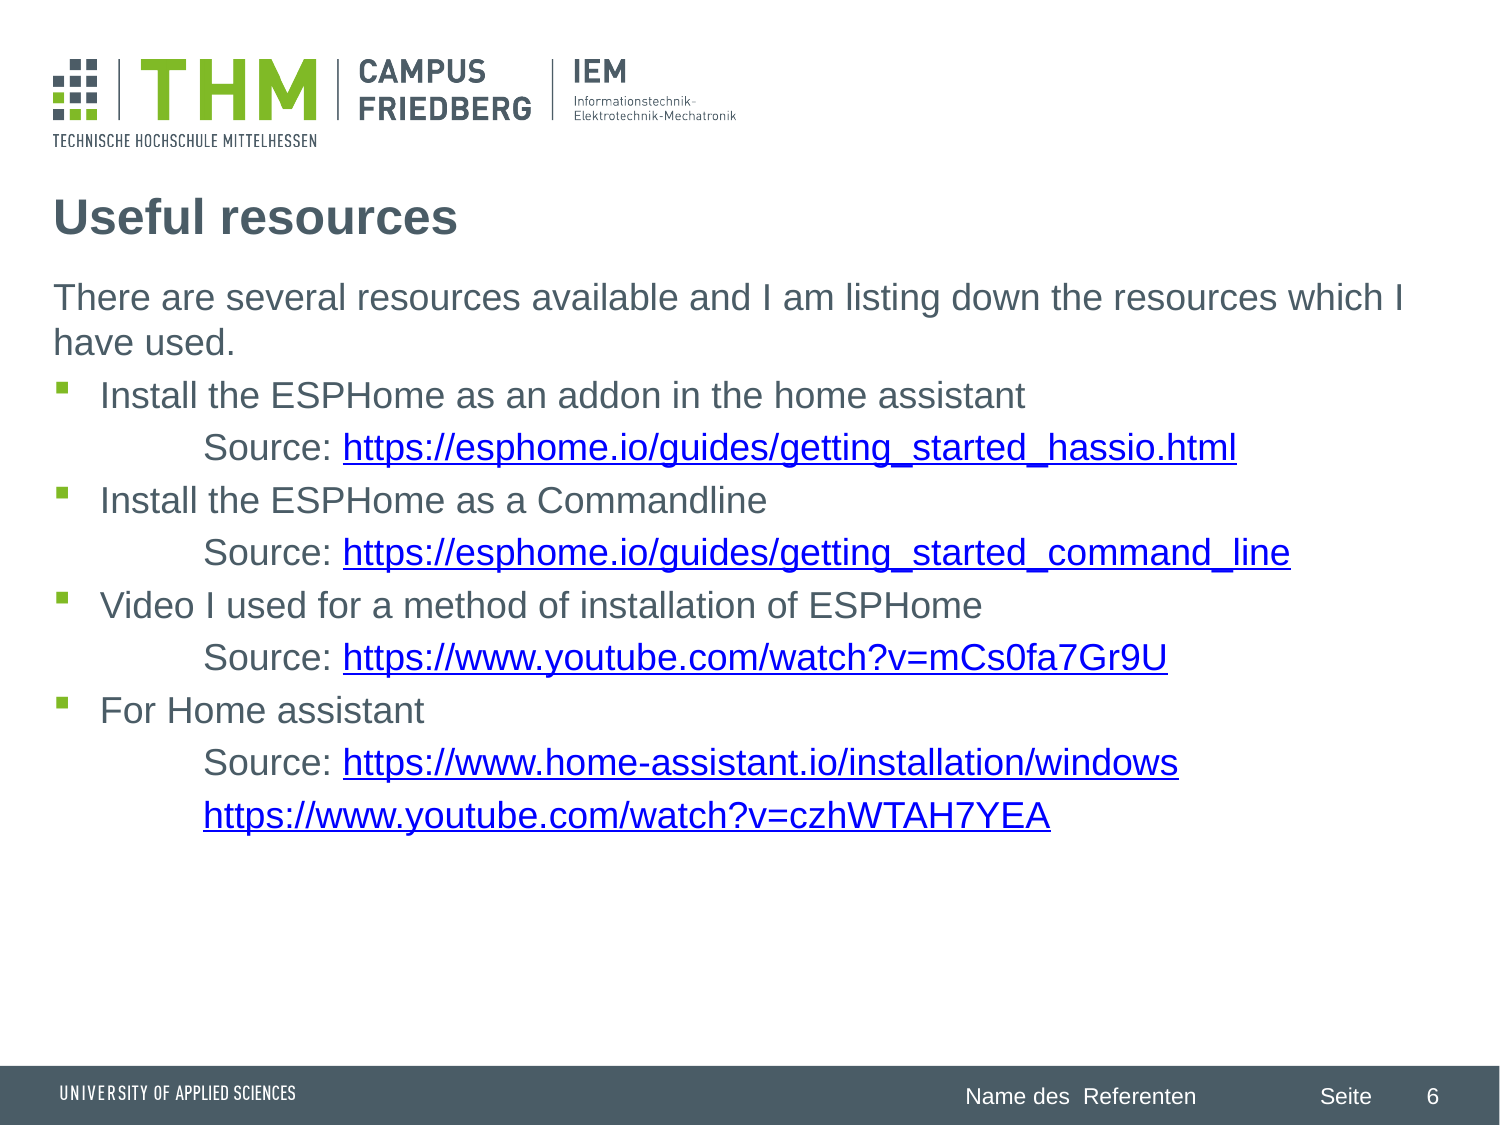

# Useful resources
There are several resources available and I am listing down the resources which I have used.
Install the ESPHome as an addon in the home assistant
	Source: https://esphome.io/guides/getting_started_hassio.html
Install the ESPHome as a Commandline
	Source: https://esphome.io/guides/getting_started_command_line
Video I used for a method of installation of ESPHome
	Source: https://www.youtube.com/watch?v=mCs0fa7Gr9U
For Home assistant
	Source: https://www.home-assistant.io/installation/windows
	https://www.youtube.com/watch?v=czhWTAH7YEA

6